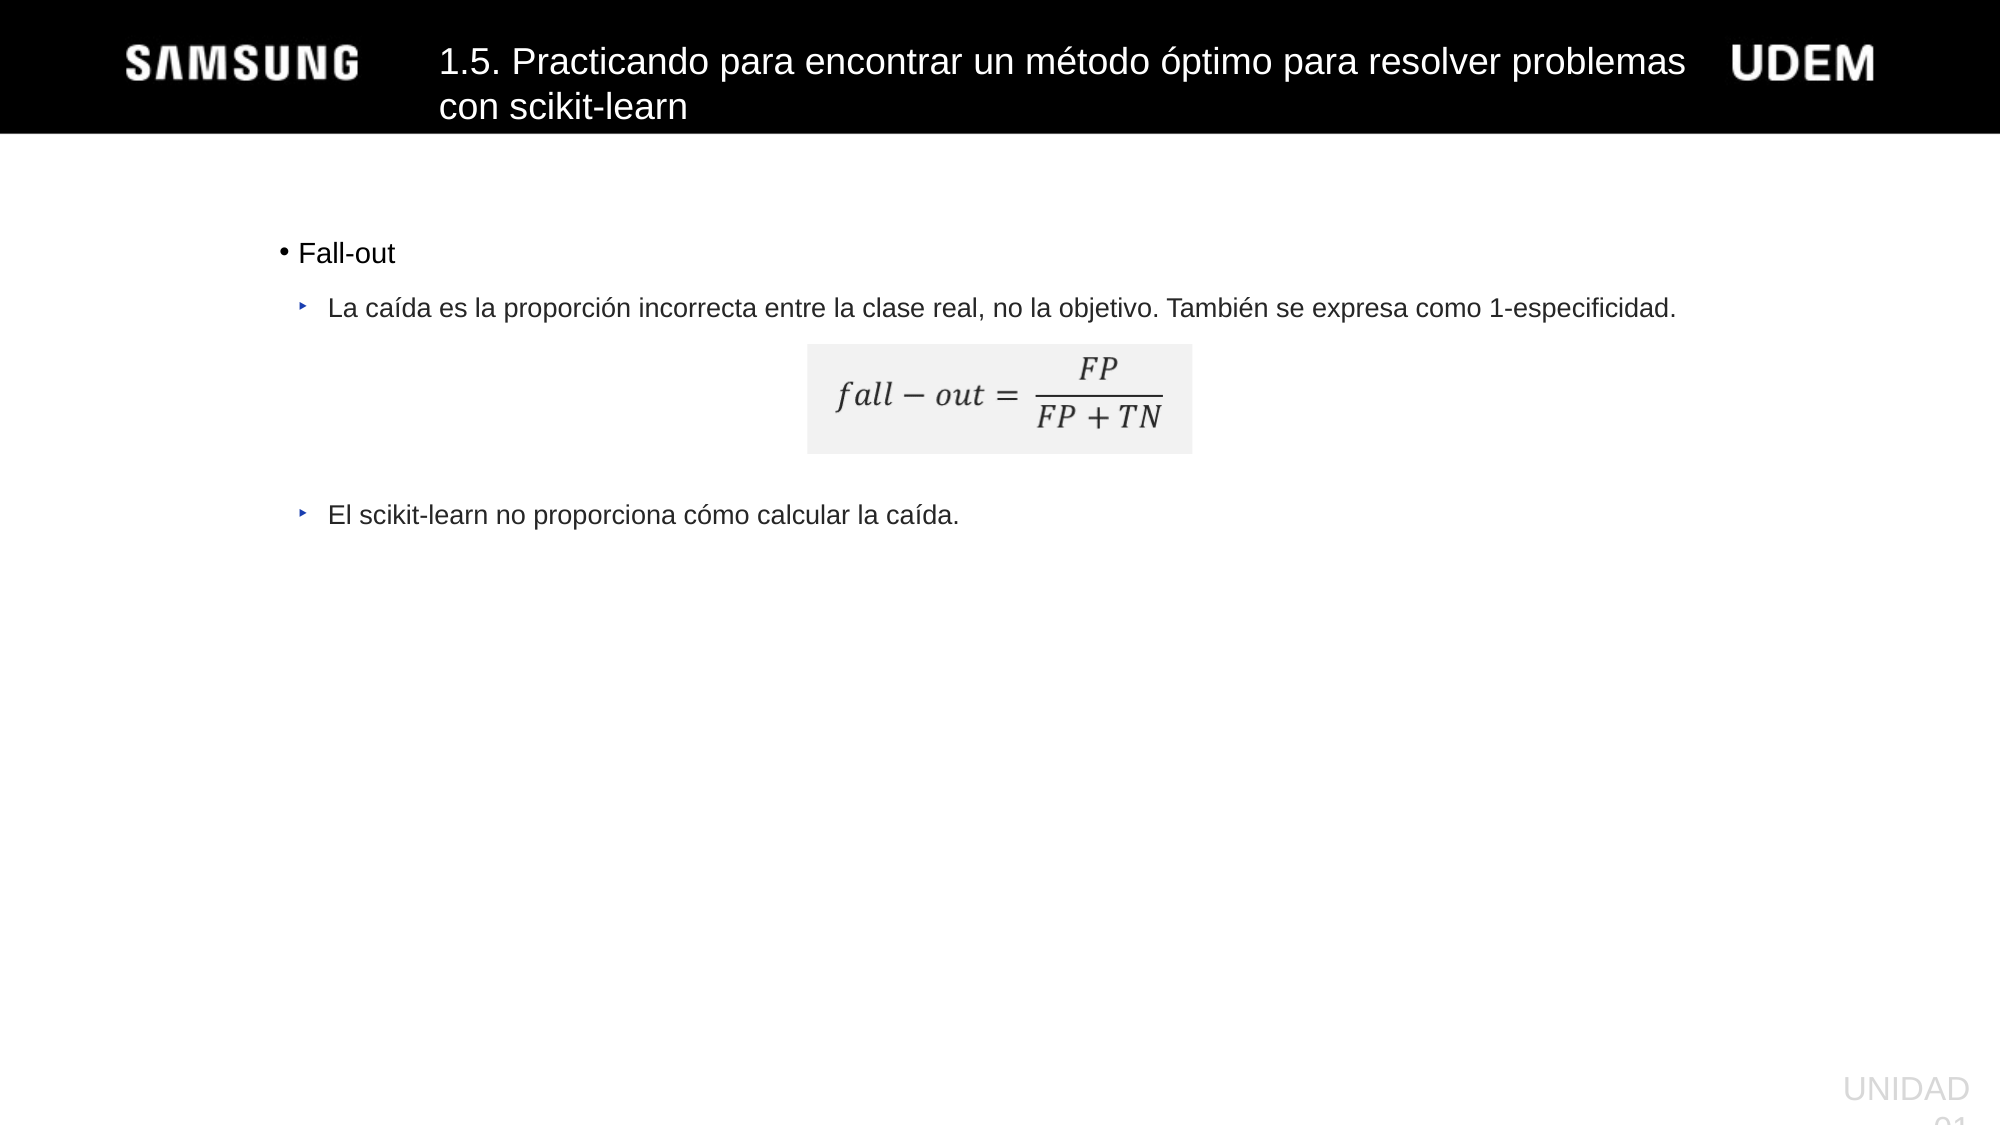

1.5. Practicando para encontrar un método óptimo para resolver problemas con scikit-learn
Fall-out
La caída es la proporción incorrecta entre la clase real, no la objetivo. También se expresa como 1-especificidad.

El scikit-learn no proporciona cómo calcular la caída.
UNIDAD 01